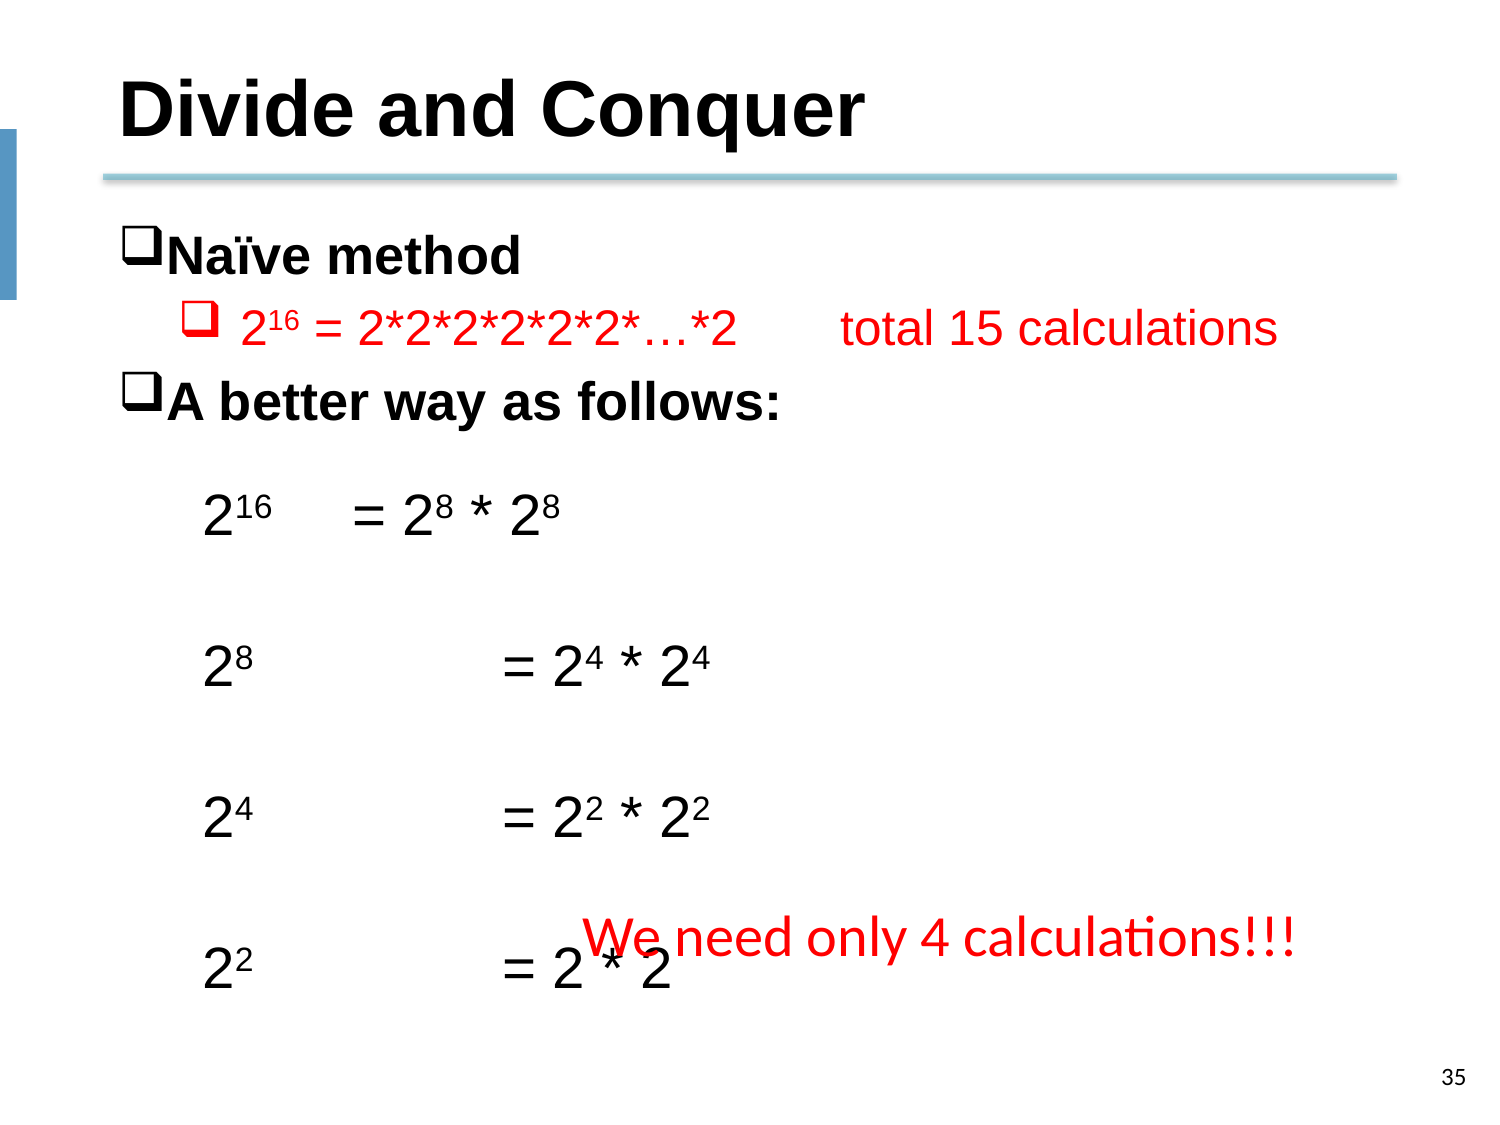

# Divide and Conquer
Naïve method
216 = 2*2*2*2*2*2*…*2	total 15 calculations
A better way as follows:
216 	= 28 * 28

28		= 24 * 24

24		= 22 * 22

22		= 2 * 2

We need only 4 calculations!!!
35